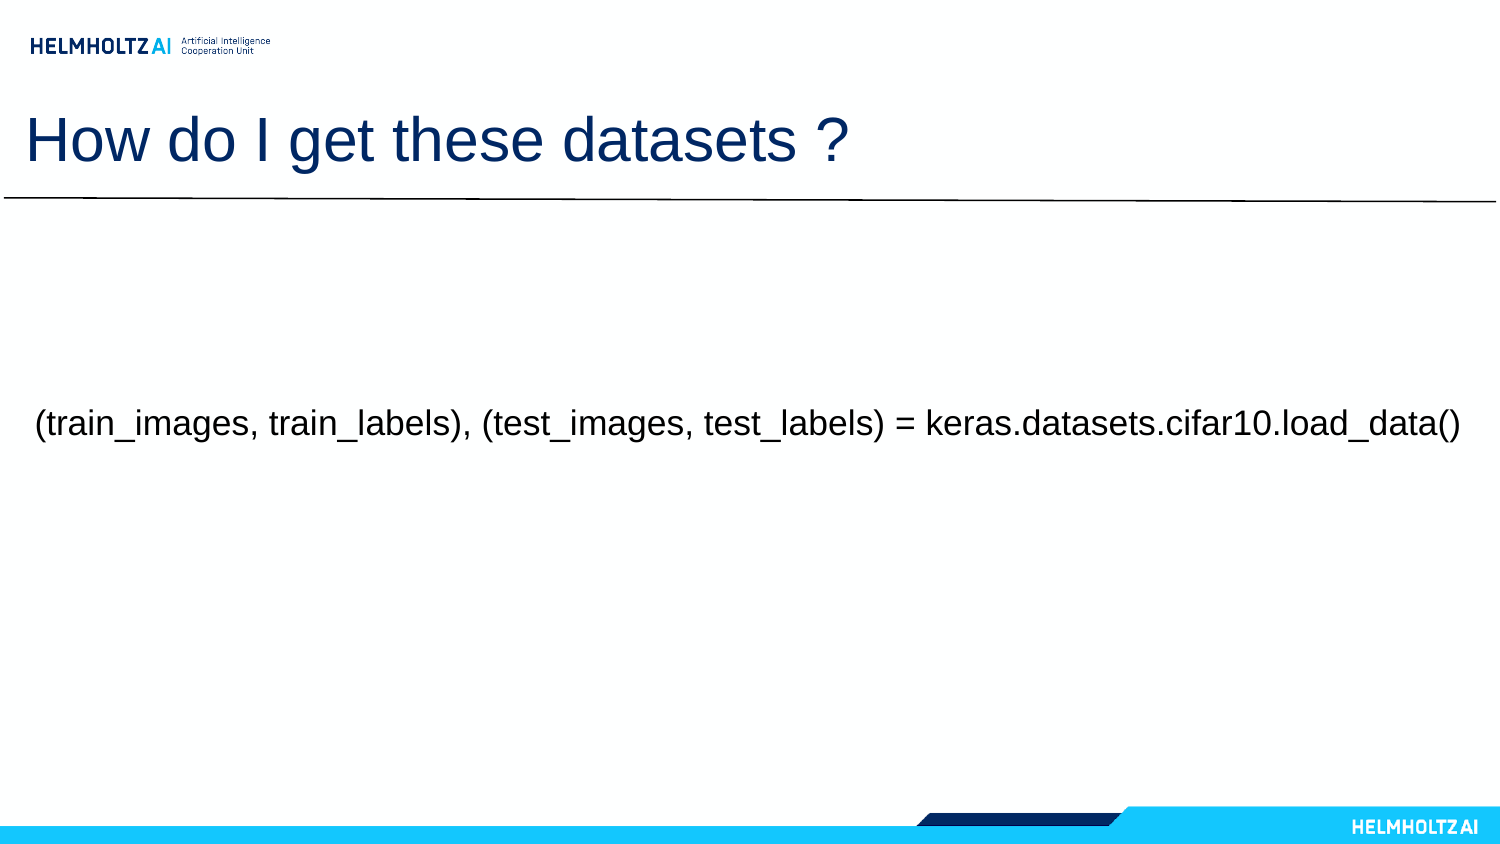

# How do I get these datasets ?
(train_images, train_labels), (test_images, test_labels) = keras.datasets.cifar10.load_data()